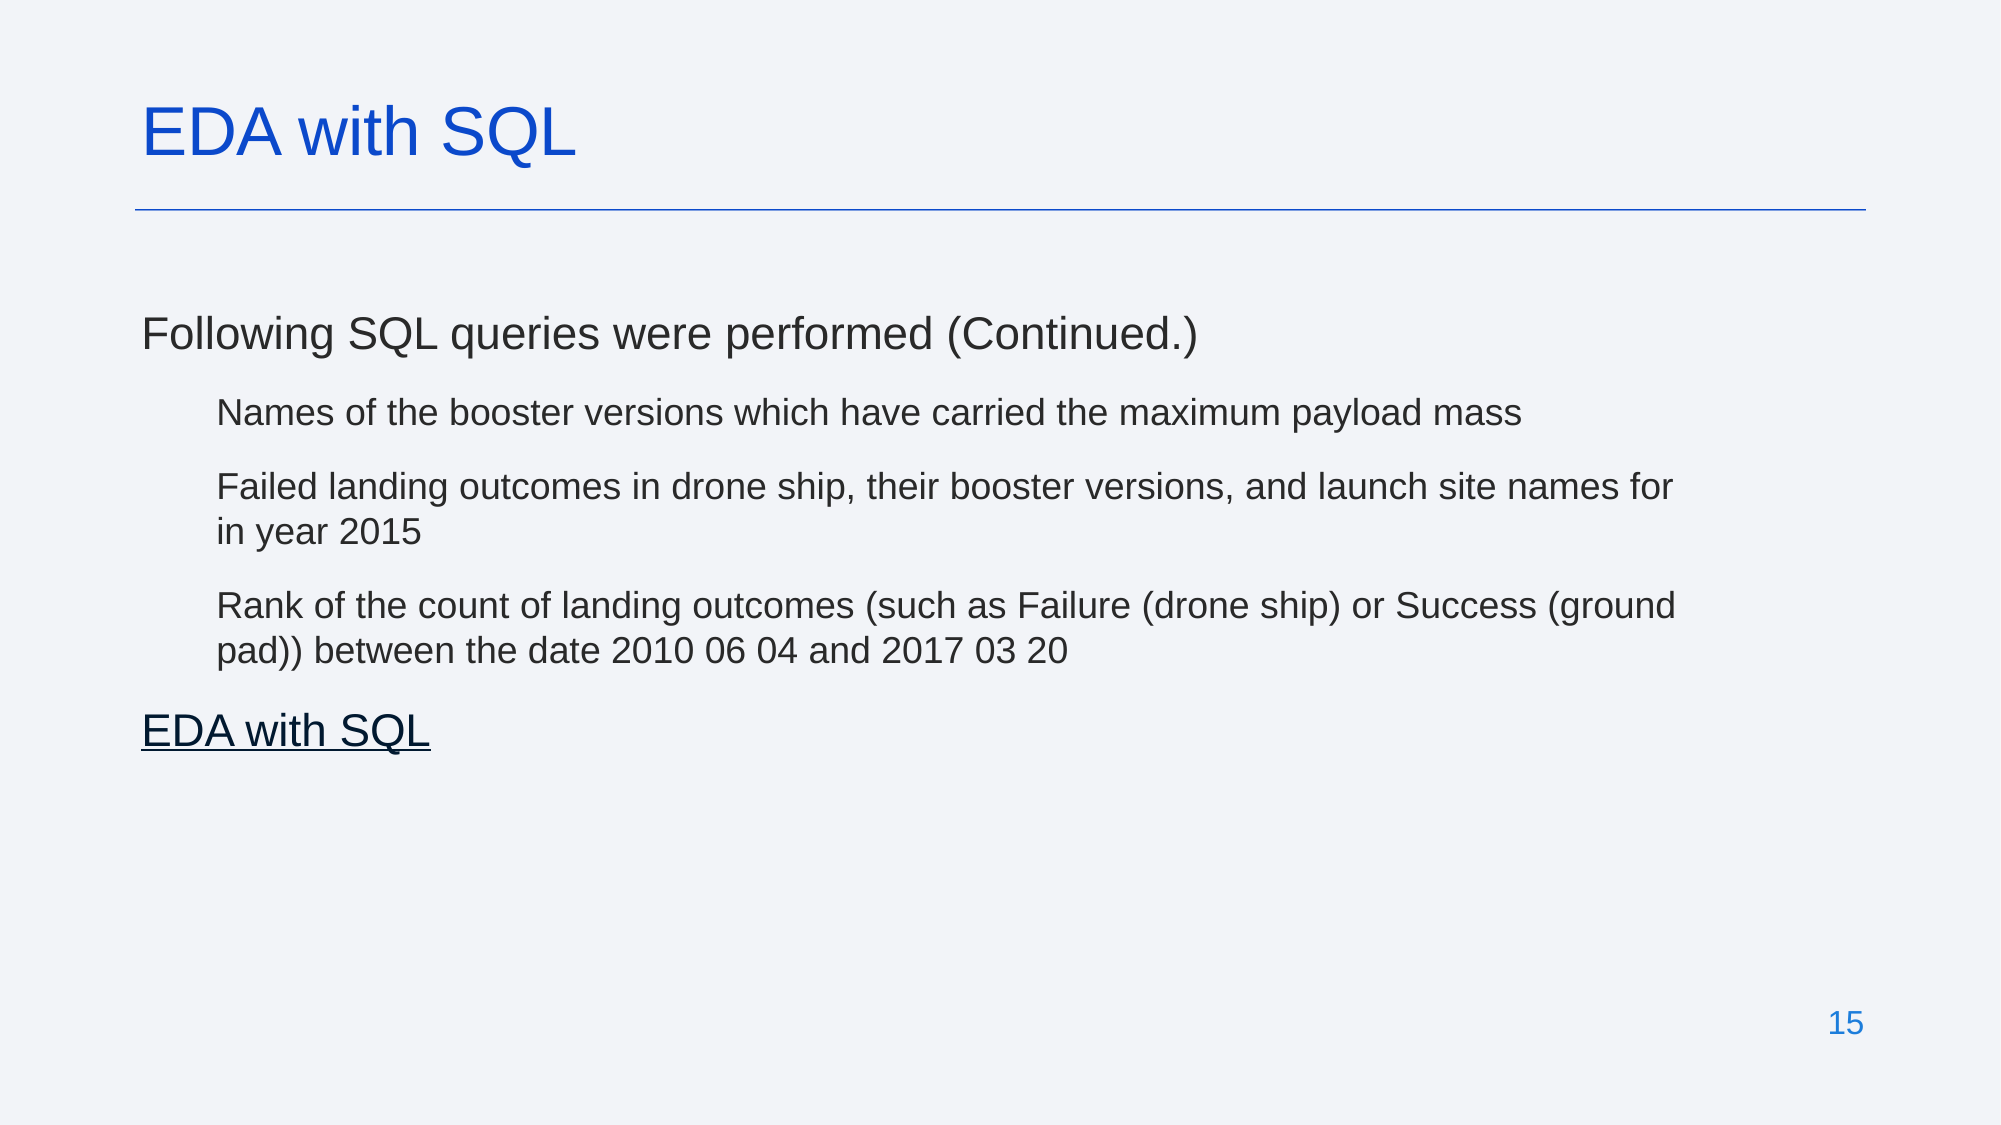

EDA with SQL
Following SQL queries were performed (Continued.)
Names of the booster versions which have carried the maximum payload mass
Failed landing outcomes in drone ship, their booster versions, and launch site names for in year 2015
Rank of the count of landing outcomes (such as Failure (drone ship) or Success (ground pad)) between the date 2010 06 04 and 2017 03 20
EDA with SQL

15